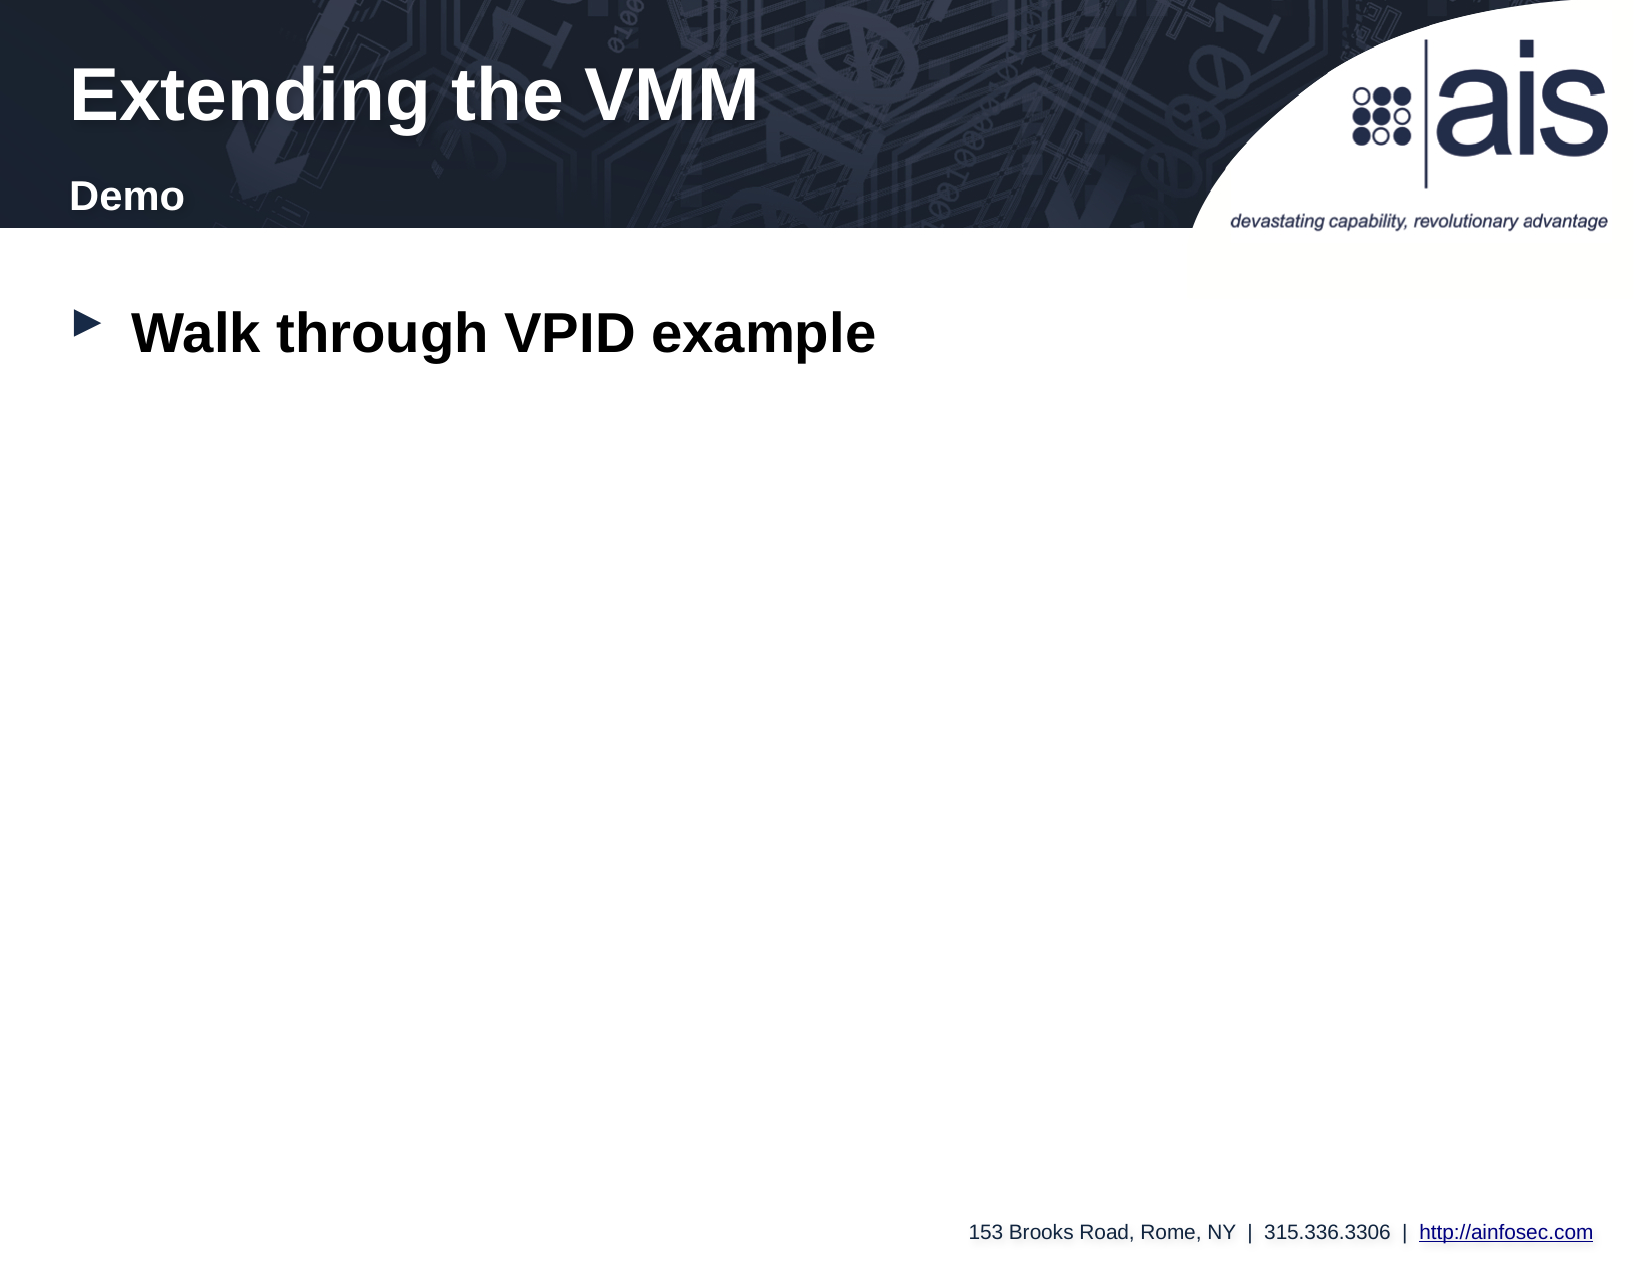

Extending the VMM
Demo
Walk through VPID example